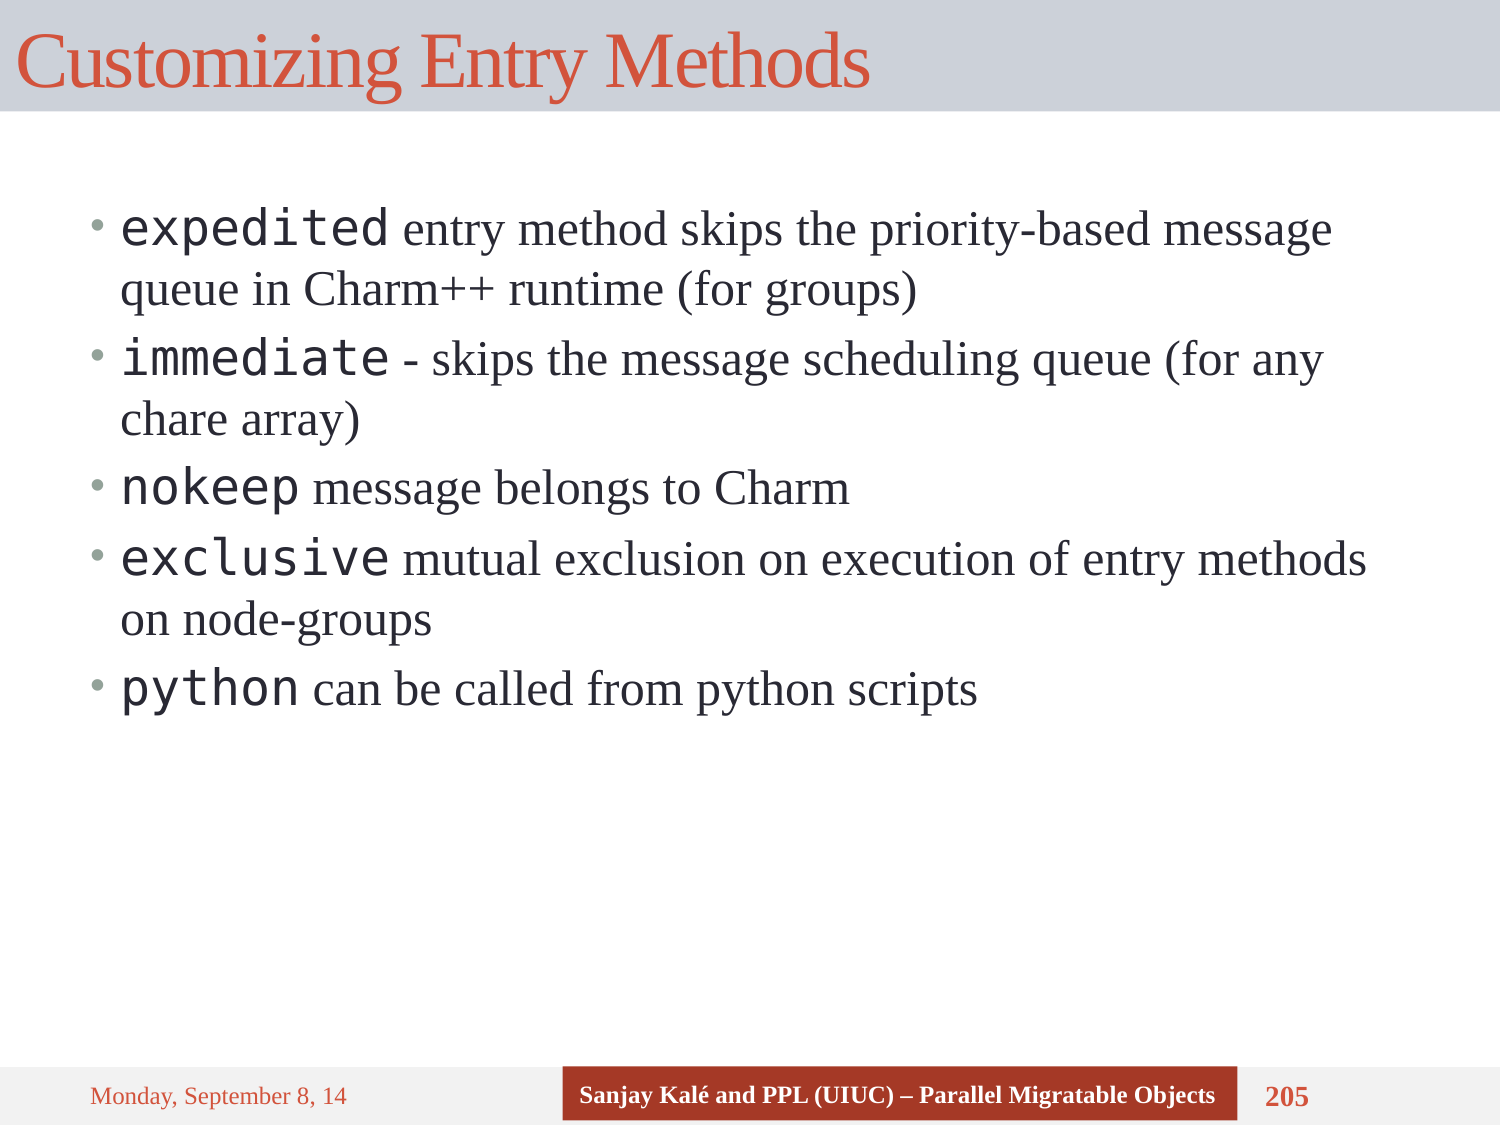

# Customizing Entry Methods
expedited entry method skips the priority-based message queue in Charm++ runtime (for groups)
immediate - skips the message scheduling queue (for any chare array)
nokeep message belongs to Charm
exclusive mutual exclusion on execution of entry methods on node-groups
python can be called from python scripts
Sanjay Kalé and PPL (UIUC) – Parallel Migratable Objects
Monday, September 8, 14
205